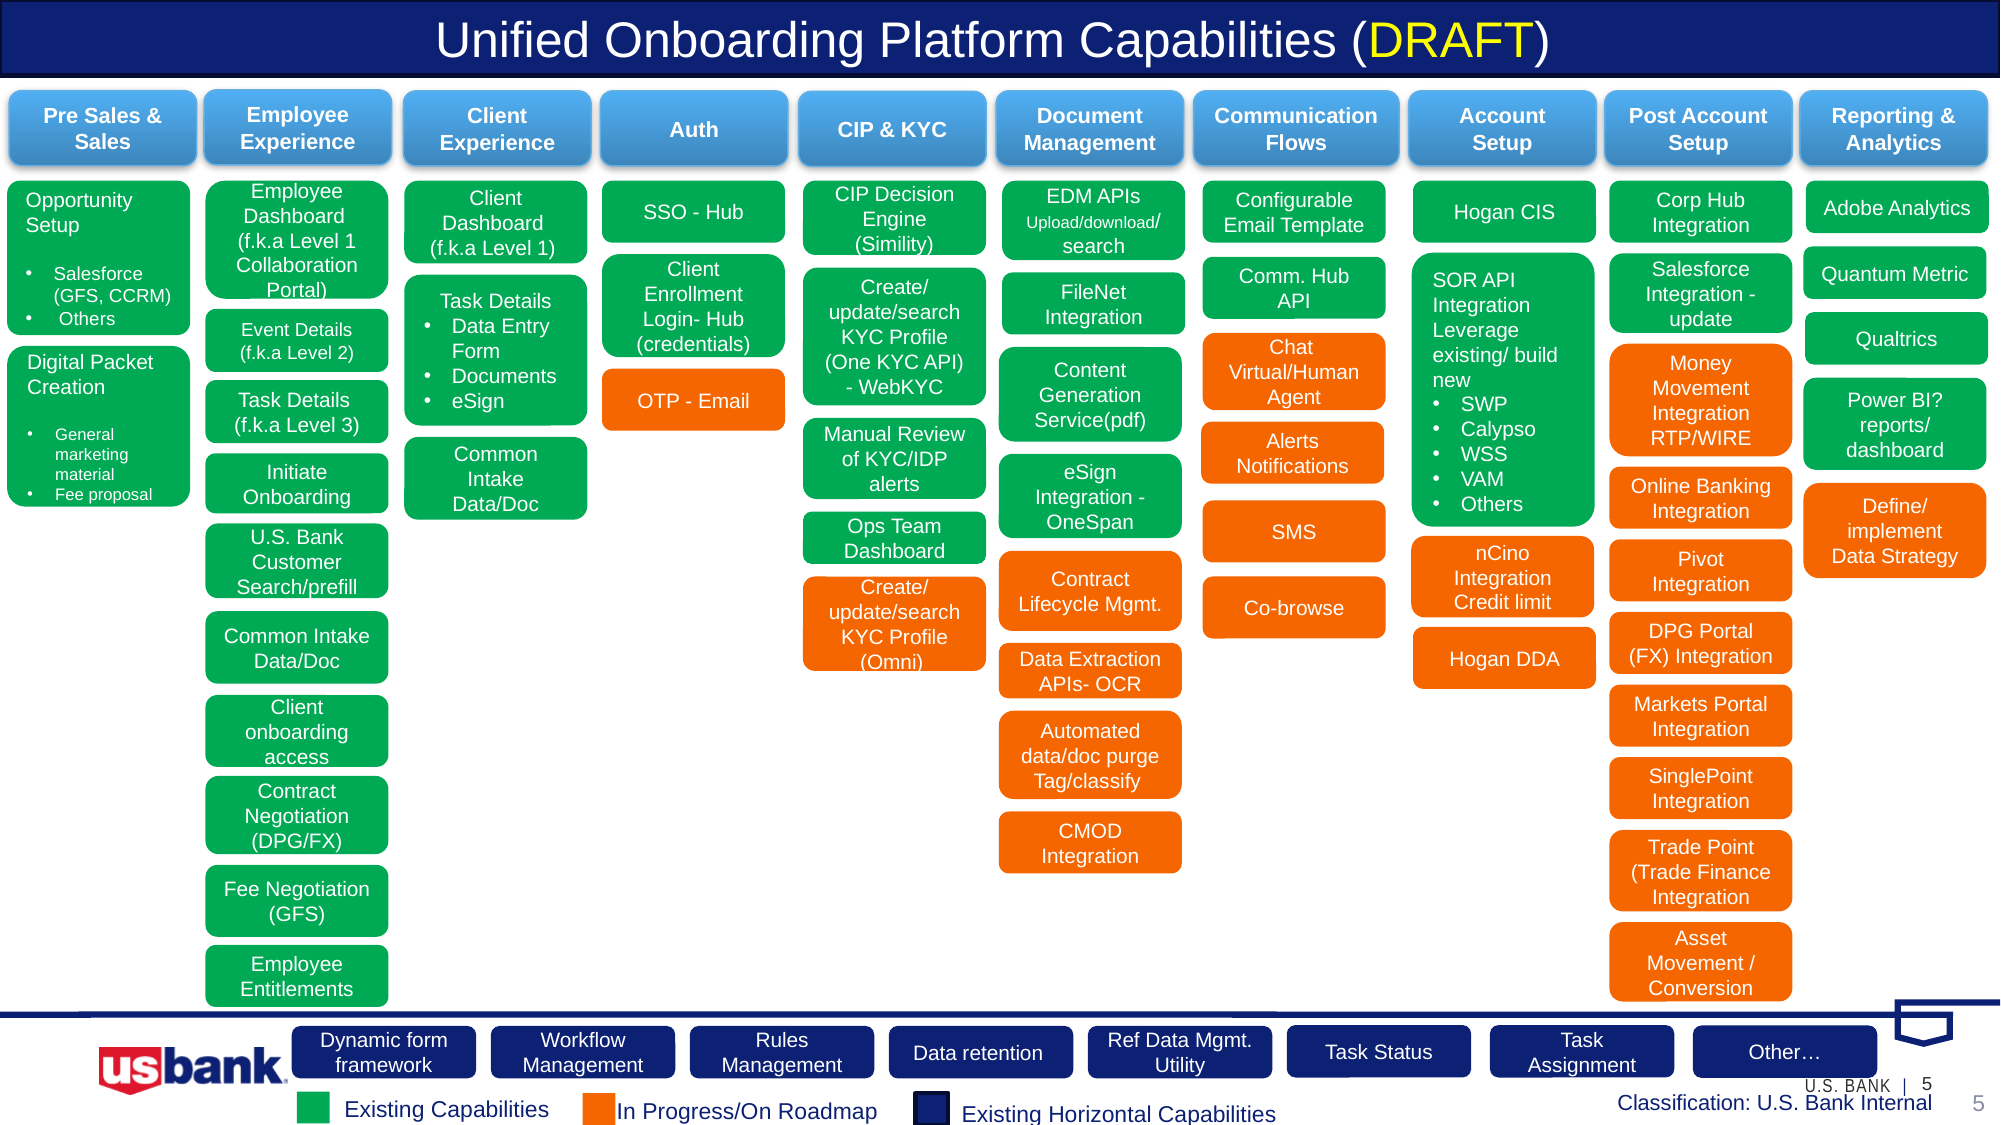

Unified Onboarding Platform Capabilities (DRAFT)
Employee Experience
Pre Sales & Sales
Client Experience
Auth
Document Management
Communication Flows
Account Setup
Post Account Setup
Reporting & Analytics
CIP & KYC
Opportunity Setup

Salesforce (GFS, CCRM)
 Others
Employee Dashboard
(f.k.a Level 1
Collaboration Portal)
Client Dashboard
(f.k.a Level 1)
SSO - Hub
CIP Decision Engine (Simility)
EDM APIs
Upload/download/search
Configurable Email Template
Hogan CIS
Corp Hub Integration
Adobe Analytics
Quantum Metric
SOR API Integration
Leverage existing/ build new
SWP
Calypso
WSS
VAM
Others
Salesforce Integration - update
Client Enrollment Login- Hub (credentials)
Comm. Hub API
Create/update/search KYC Profile (One KYC API) - WebKYC
FileNet Integration
Task Details
Data Entry Form
Documents
eSign
Event Details (f.k.a Level 2)
Qualtrics
Chat
Virtual/Human Agent
Money Movement Integration
RTP/WIRE
Digital Packet Creation

General marketing material
Fee proposal
Content Generation Service(pdf)
OTP - Email
Power BI? reports/
dashboard
Task Details
(f.k.a Level 3)
Manual Review of KYC/IDP alerts
Alerts Notifications
Common Intake
Data/Doc
Initiate Onboarding
eSign Integration - OneSpan
Online Banking Integration
Define/
implement Data Strategy
SMS
Ops Team Dashboard
U.S. Bank Customer Search/prefill
nCino Integration
Credit limit
Pivot Integration
Contract Lifecycle Mgmt.
Create/update/search KYC Profile (Omni)
Co-browse
Common Intake
Data/Doc
DPG Portal (FX) Integration
Hogan DDA
Data Extraction APIs- OCR
Markets Portal Integration
Client onboarding access
Automated data/doc purge
Tag/classify
SinglePoint Integration
Contract Negotiation (DPG/FX)
CMOD Integration
Trade Point (Trade Finance Integration
Fee Negotiation
(GFS)
Asset Movement / Conversion
Employee Entitlements
Task Status
Task Assignment
Other…
Dynamic form framework
Workflow Management
Rules Management
Data retention
Ref Data Mgmt. Utility
Existing Capabilities
In Progress/On Roadmap

Existing Horizontal Capabilities